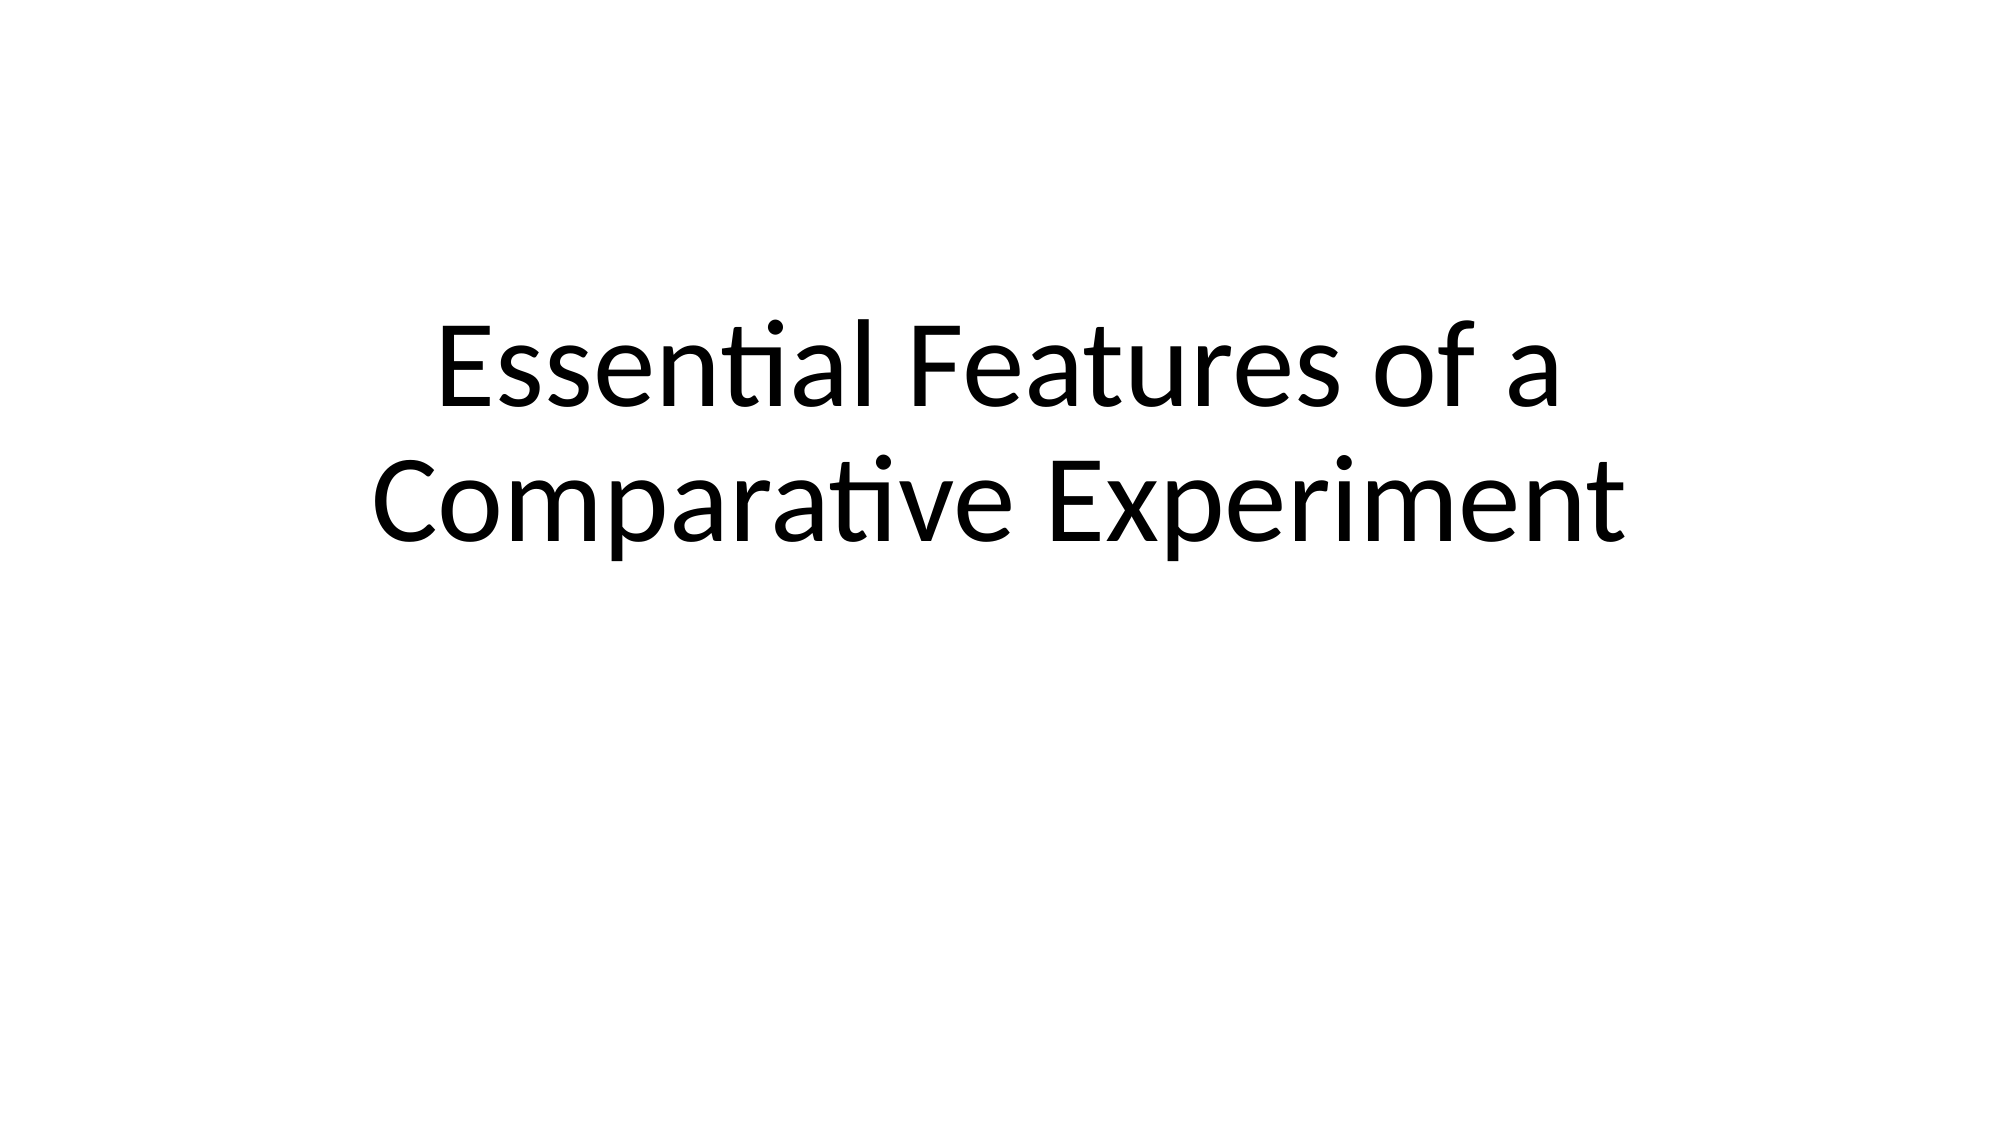

# Essential Features of a Comparative Experiment